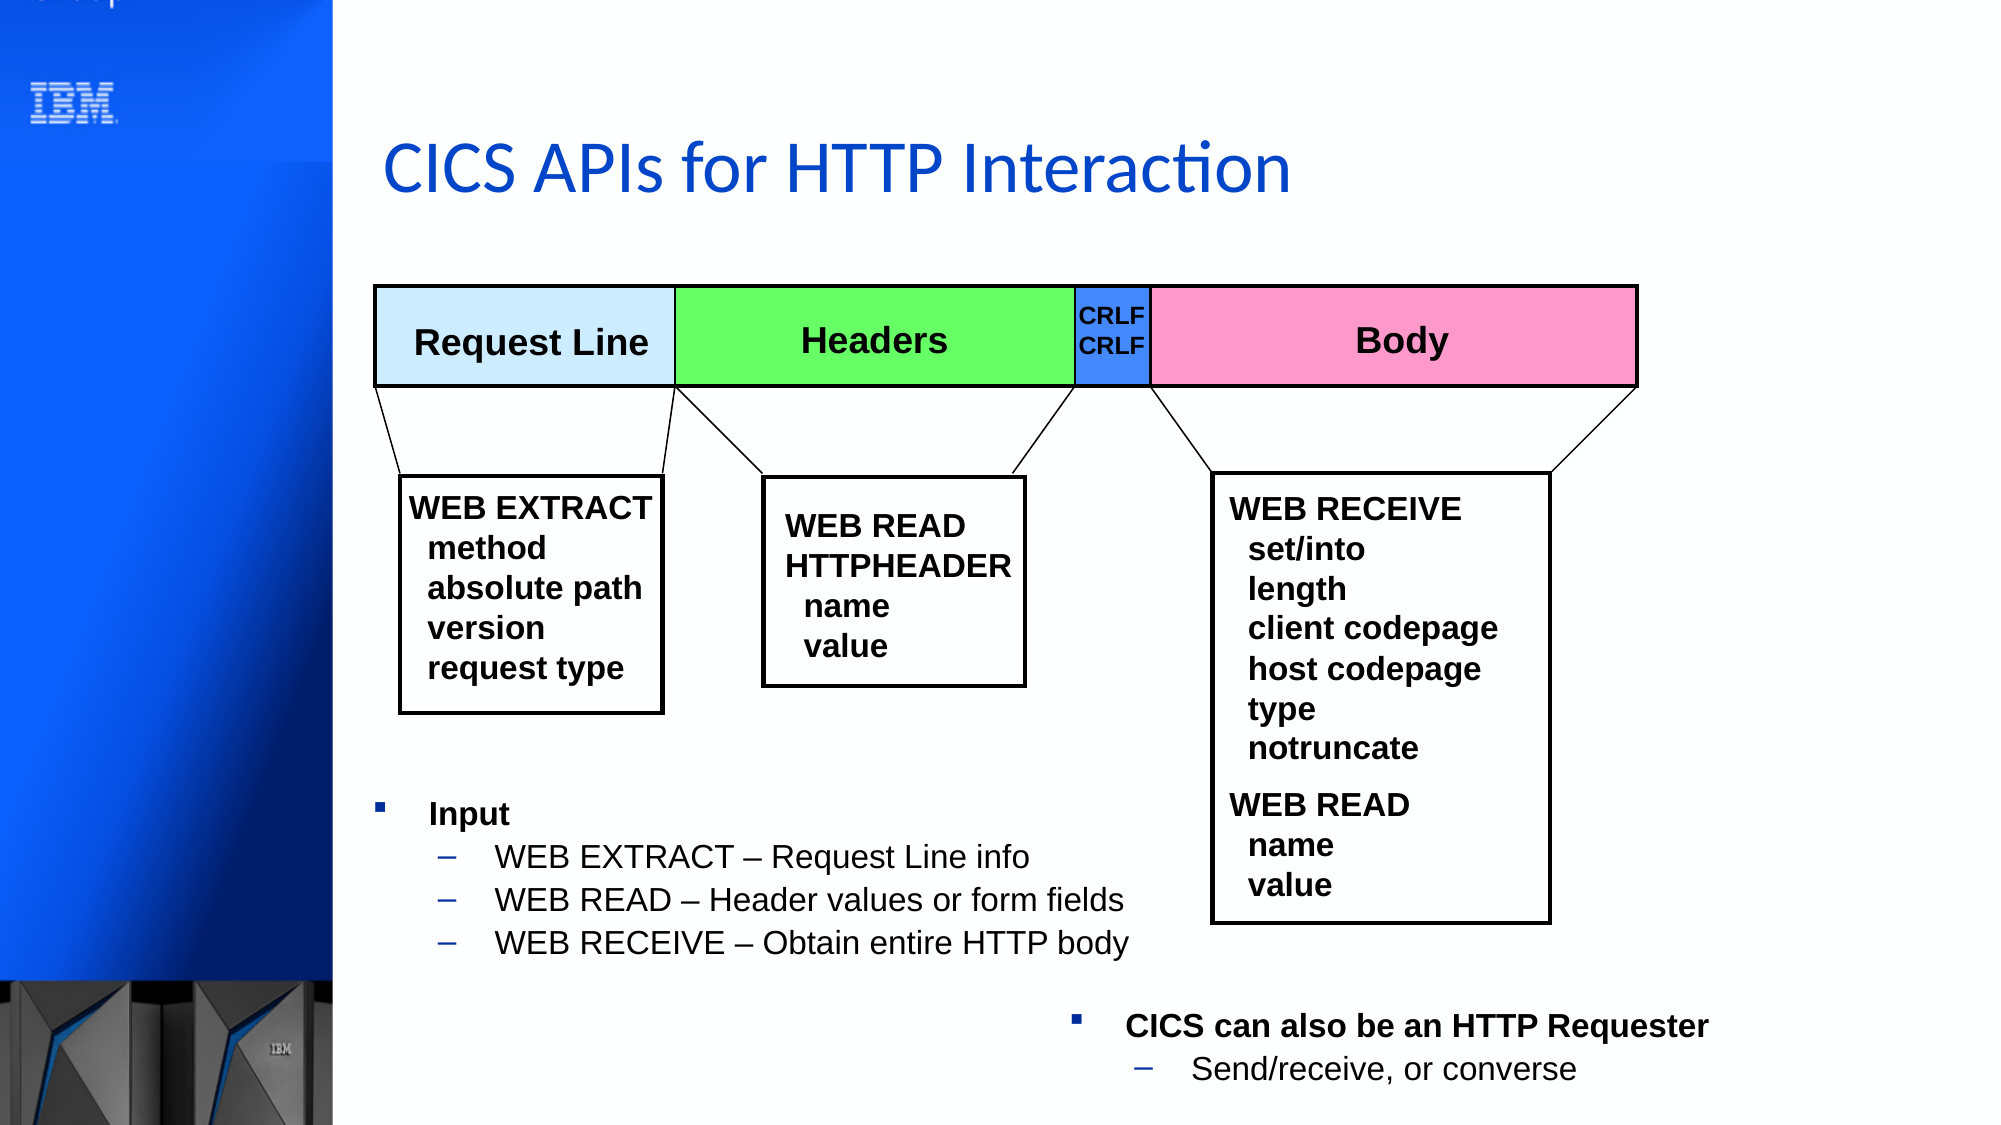

# CICS APIs for HTTP Interaction

CRLF
CRLF
Body
Headers
Request Line

WEB EXTRACT
  method
  absolute path
  version
  request type
WEB RECEIVE
  set/into
  length
  client codepage
  host codepage
  type
  notruncate
WEB READ
  name
  value
WEB READ
HTTPHEADER
  name
  value
Input
WEB EXTRACT – Request Line info
WEB READ – Header values or form fields
WEB RECEIVE – Obtain entire HTTP body
CICS can also be an HTTP Requester
Send/receive, or converse
20